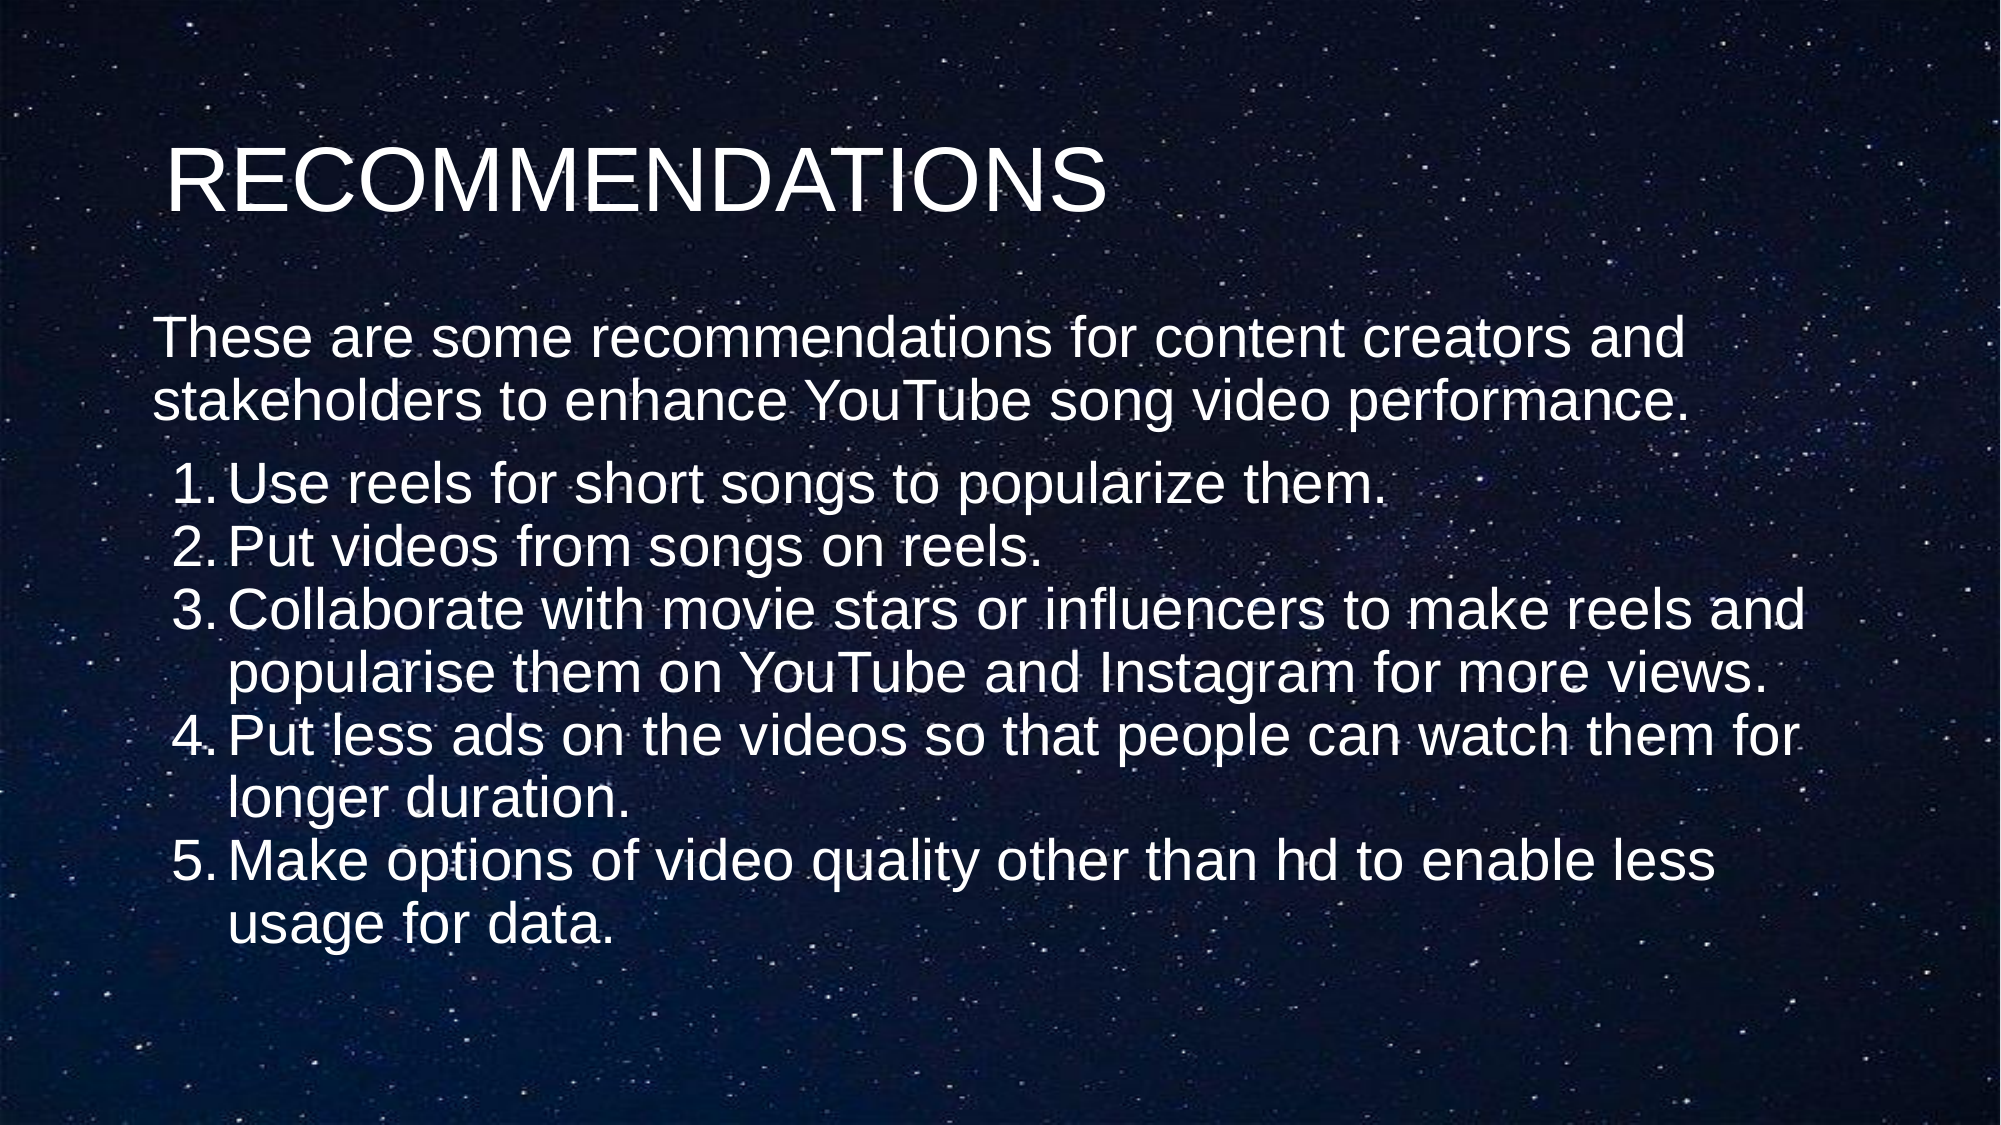

# RECOMMENDATIONS
These are some recommendations for content creators and stakeholders to enhance YouTube song video performance.
Use reels for short songs to popularize them.
Put videos from songs on reels.
Collaborate with movie stars or influencers to make reels and popularise them on YouTube and Instagram for more views.
Put less ads on the videos so that people can watch them for longer duration.
Make options of video quality other than hd to enable less usage for data.